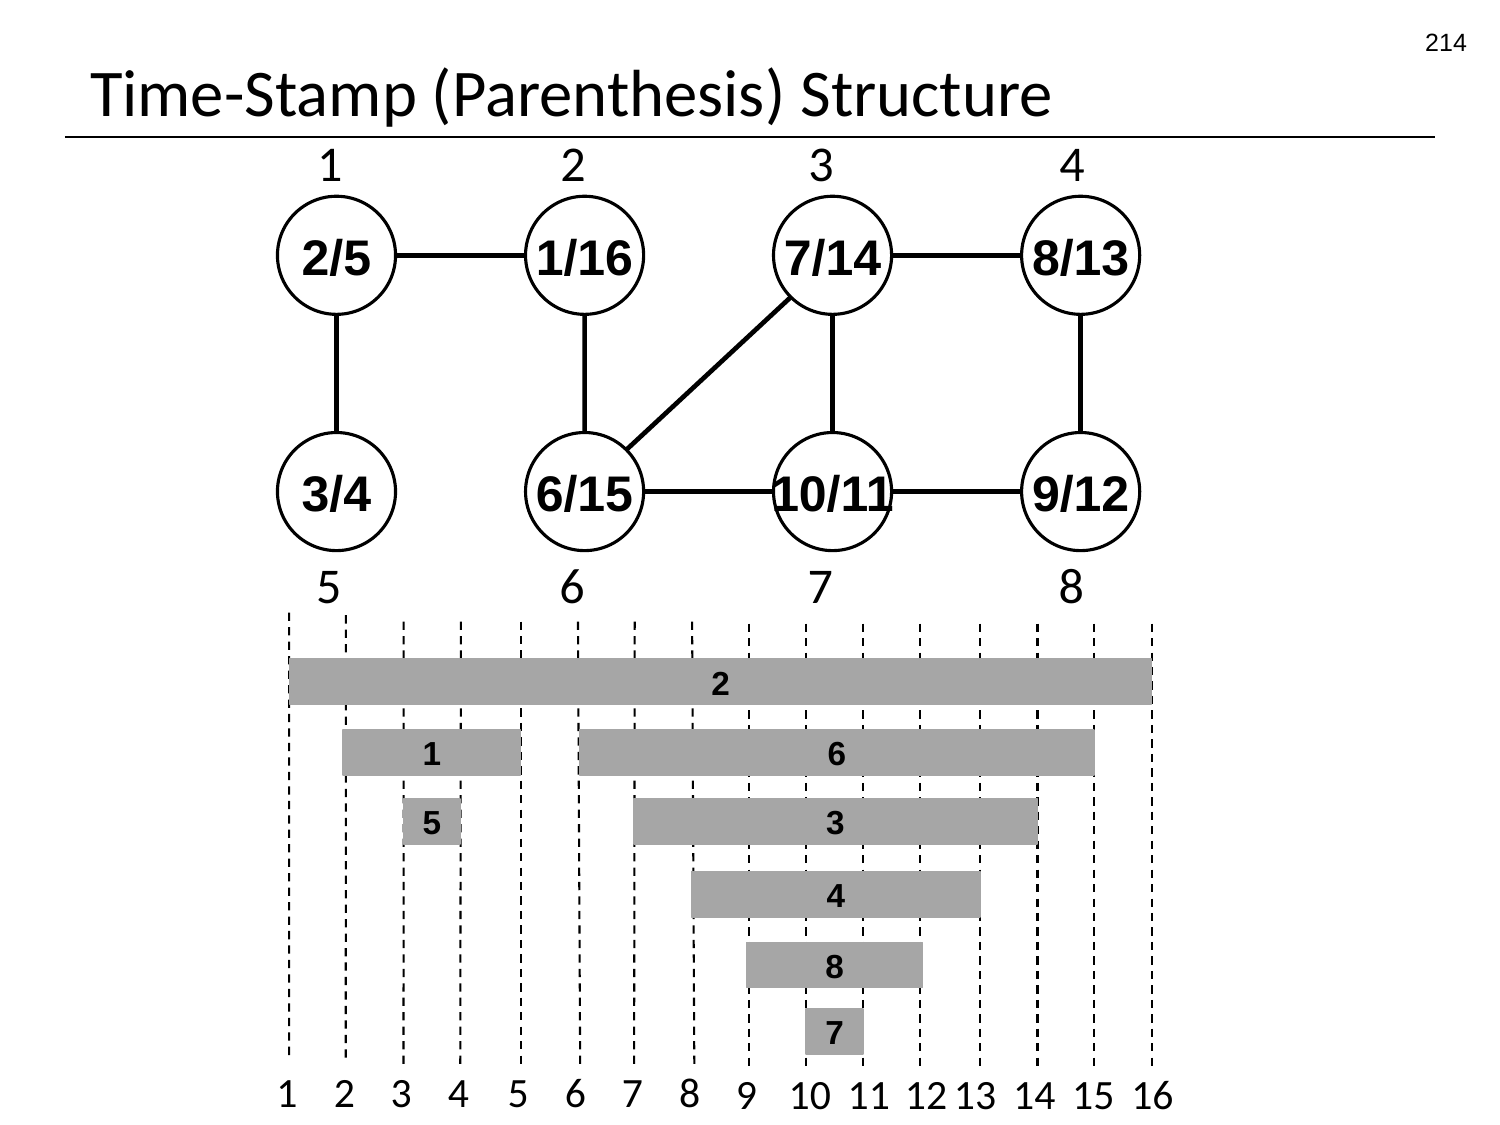

214
# Time-Stamp (Parenthesis) Structure
1
2
3
4
2/5
1/16
7/14
8/13
3/4
6/15
10/11
9/12
5
6
7
8
2
1
6
3
5
4
8
7
1
2
3
4
5
6
7
8
9
10
11
12
13
14
15
16